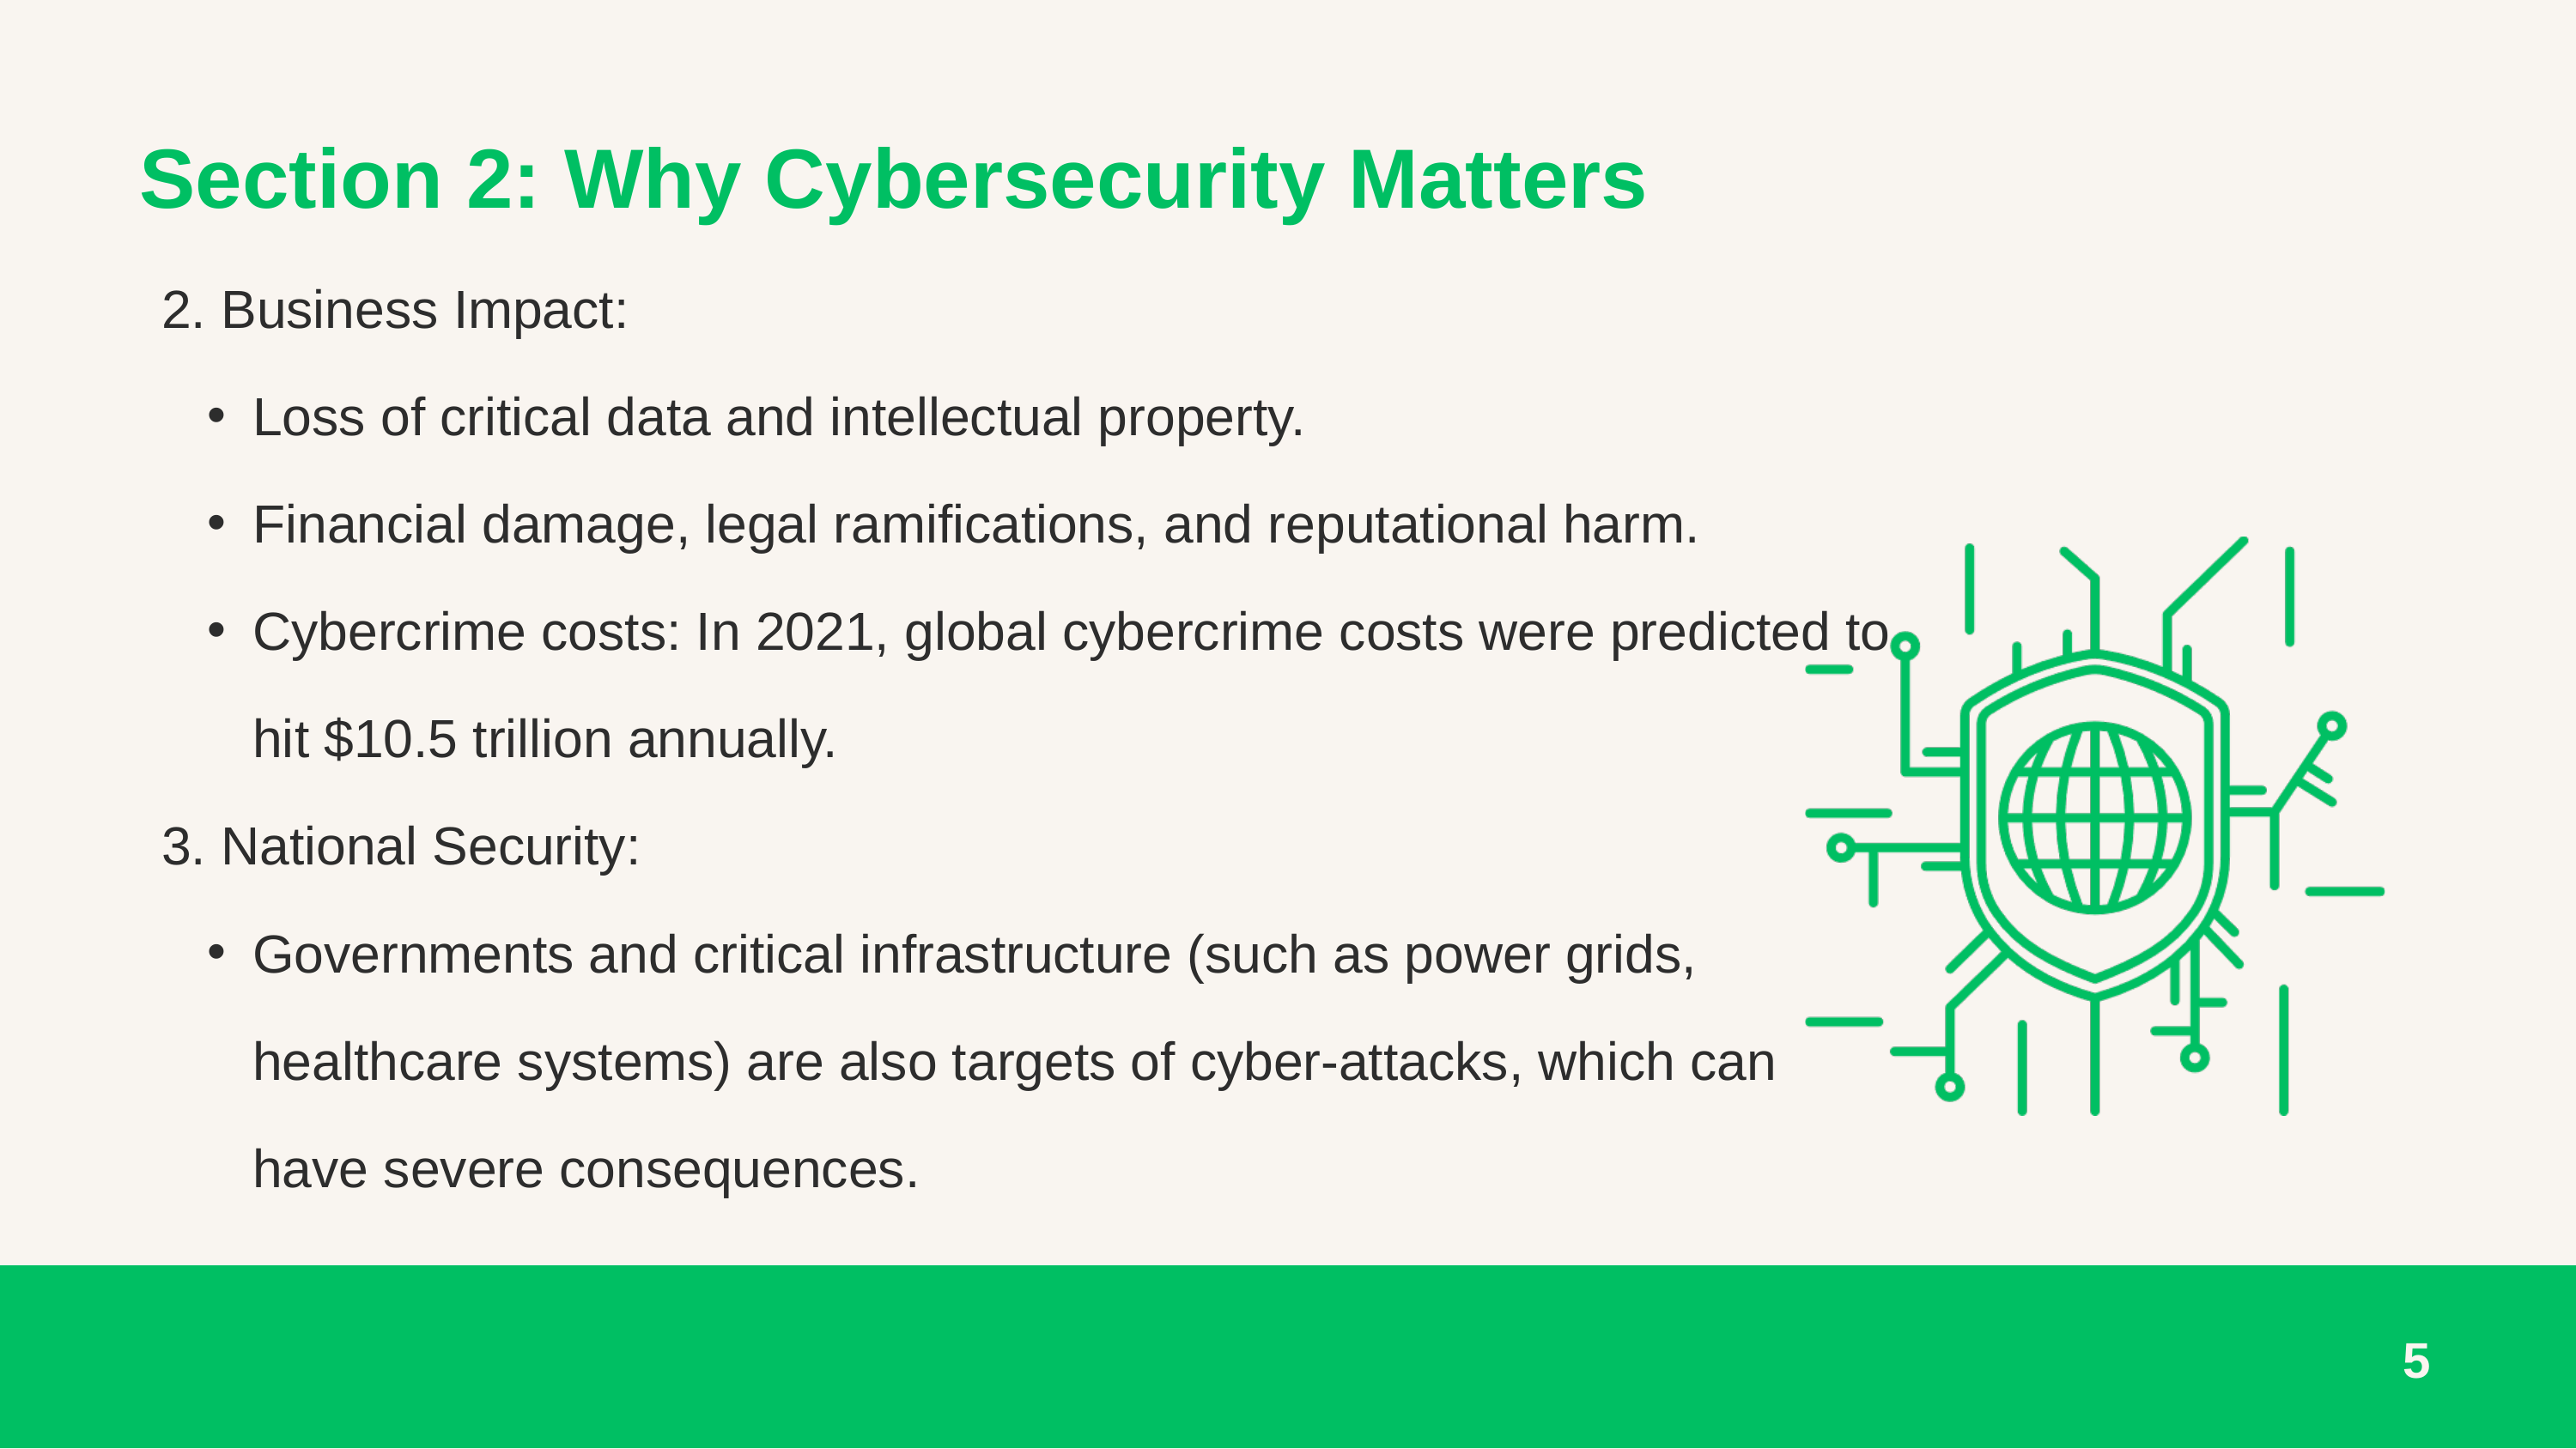

Section 2: Why Cybersecurity Matters
2. Business Impact:
Loss of critical data and intellectual property.
Financial damage, legal ramifications, and reputational harm.
Cybercrime costs: In 2021, global cybercrime costs were predicted to hit $10.5 trillion annually.
3. National Security:
Governments and critical infrastructure (such as power grids, healthcare systems) are also targets of cyber-attacks, which can have severe consequences.

5